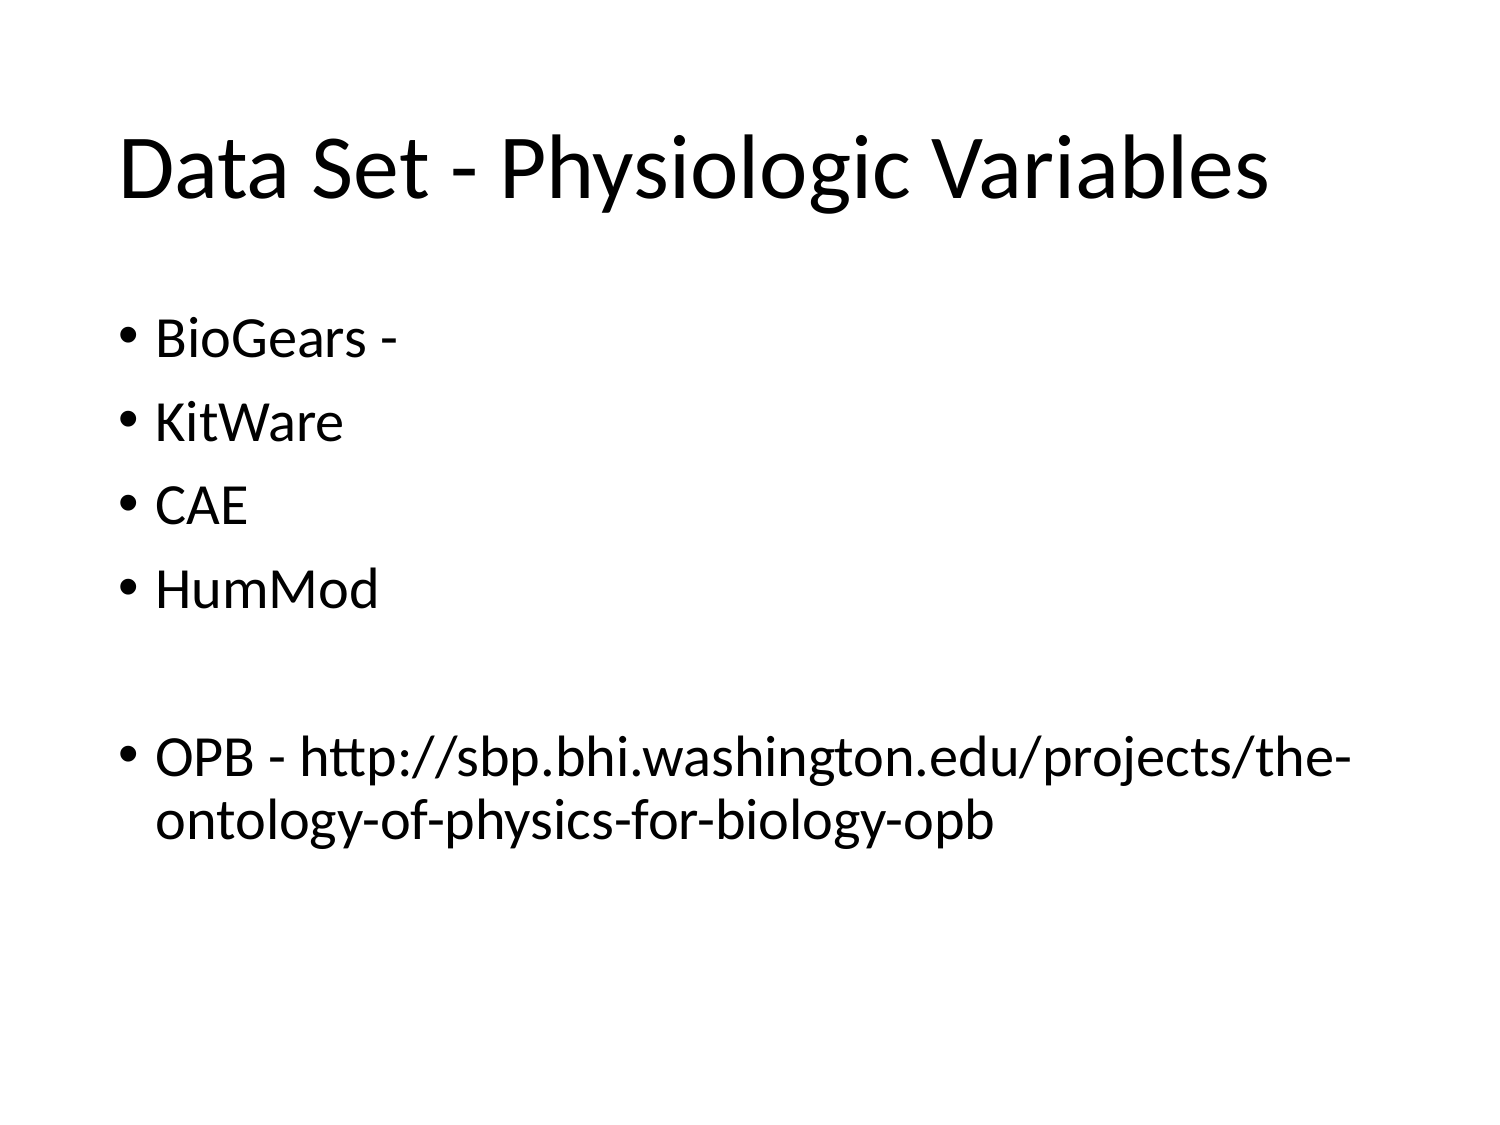

# Data Set - Physiologic Variables
BioGears -
KitWare
CAE
HumMod

OPB - http://sbp.bhi.washington.edu/projects/the-ontology-of-physics-for-biology-opb